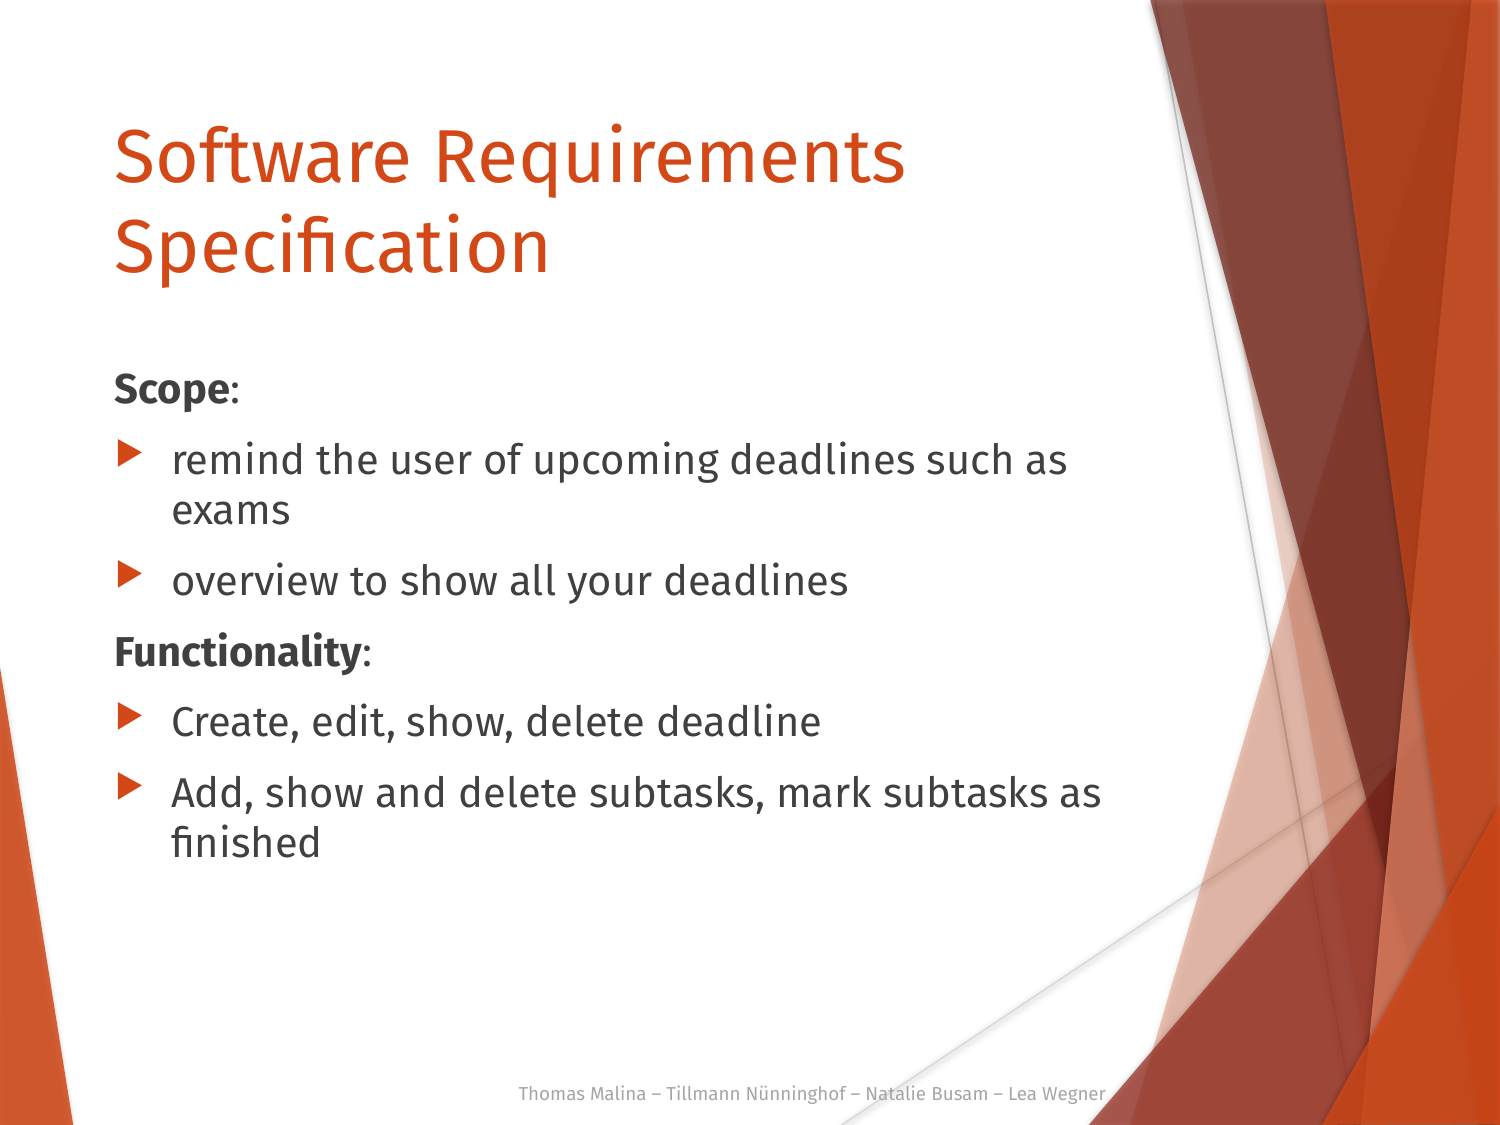

Software Requirements Specification
Scope:
remind the user of upcoming deadlines such as exams
overview to show all your deadlines
Functionality:
Create, edit, show, delete deadline
Add, show and delete subtasks, mark subtasks as finished
Thomas Malina – Tillmann Nünninghof – Natalie Busam – Lea Wegner